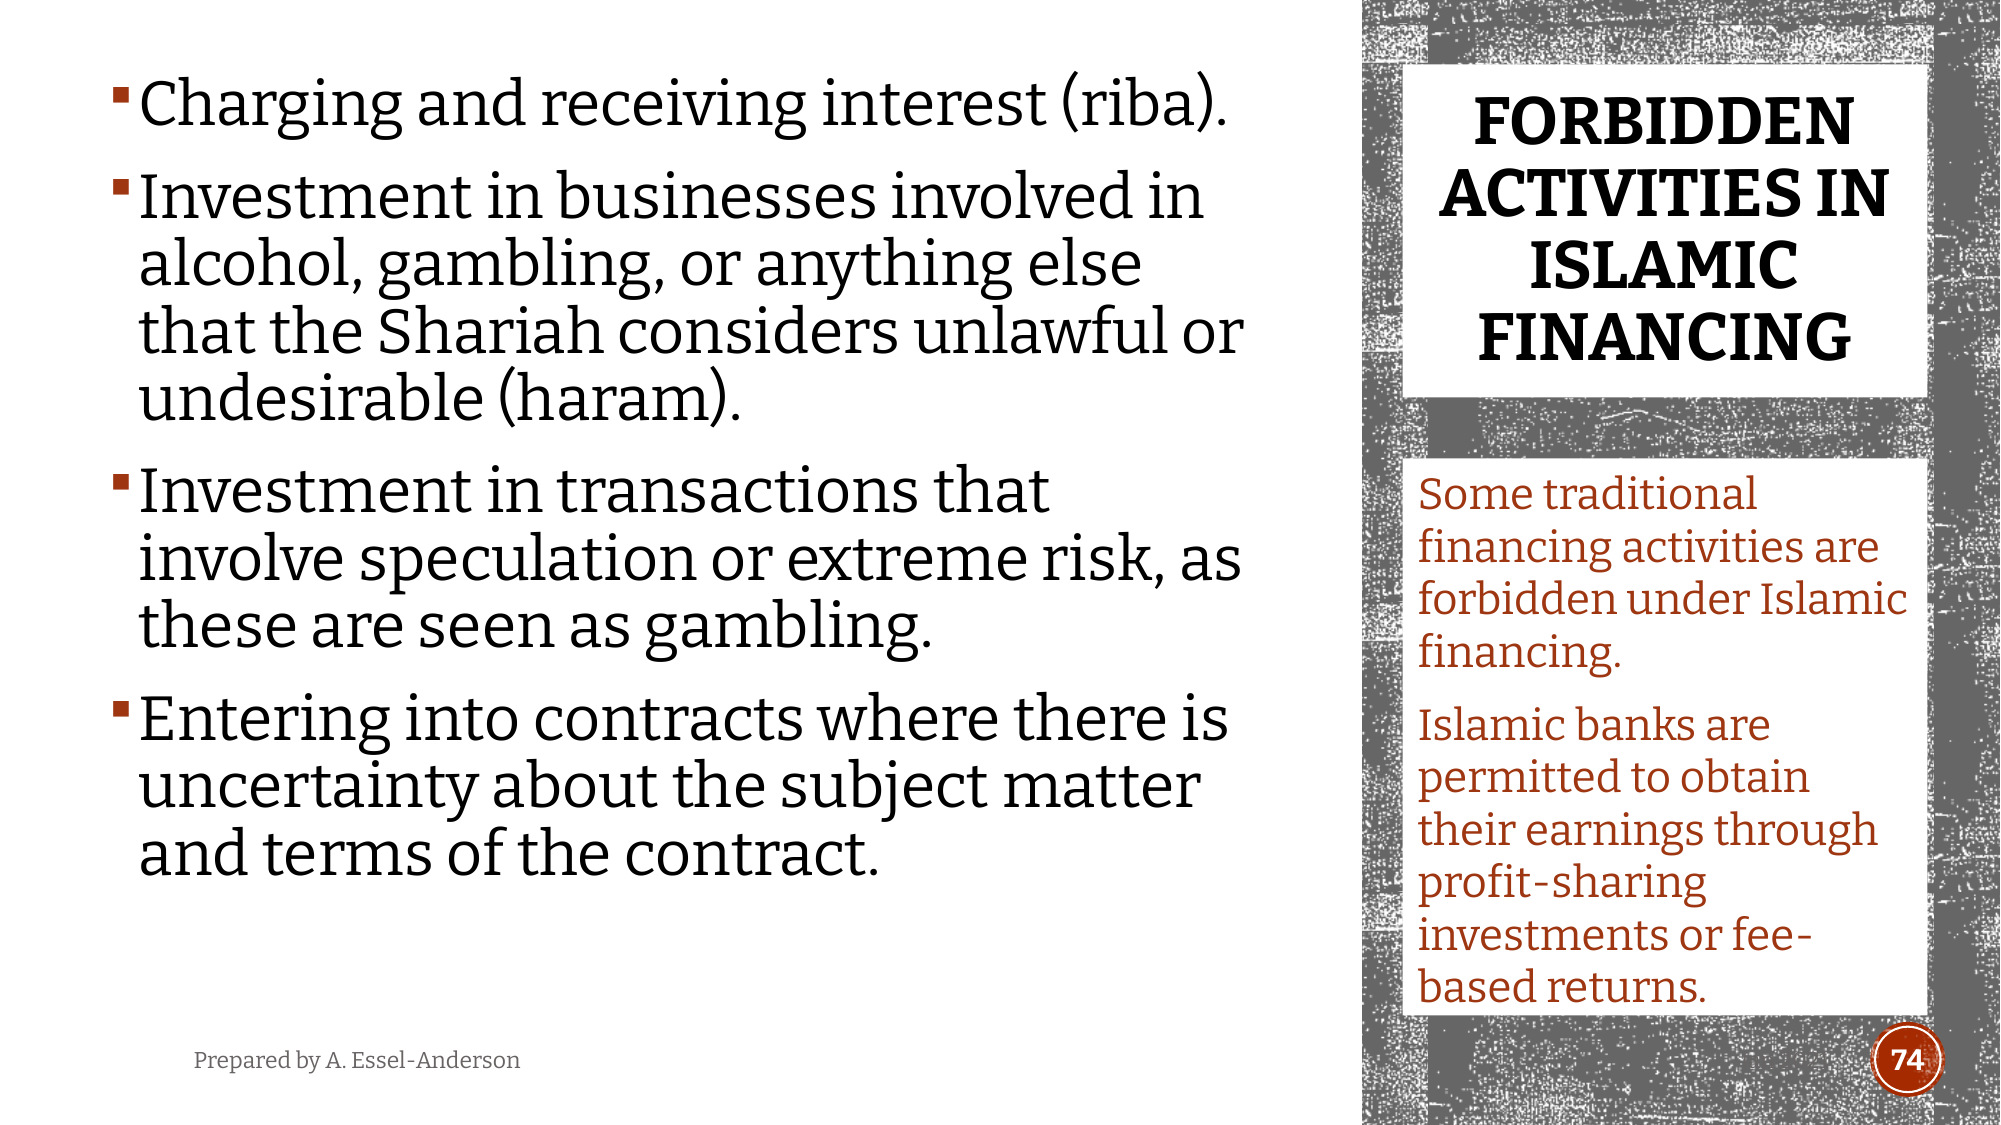

Charging and receiving interest (riba).
Investment in businesses involved in alcohol, gambling, or anything else that the Shariah considers unlawful or undesirable (haram).
Investment in transactions that involve speculation or extreme risk, as these are seen as gambling.
Entering into contracts where there is uncertainty about the subject matter and terms of the contract.
# Forbidden activities in Islamic financing
Some traditional financing activities are forbidden under Islamic financing.
Islamic banks are permitted to obtain their earnings through profit-sharing investments or fee-based returns.

Prepared by A. Essel-Anderson
Jan 2021
74